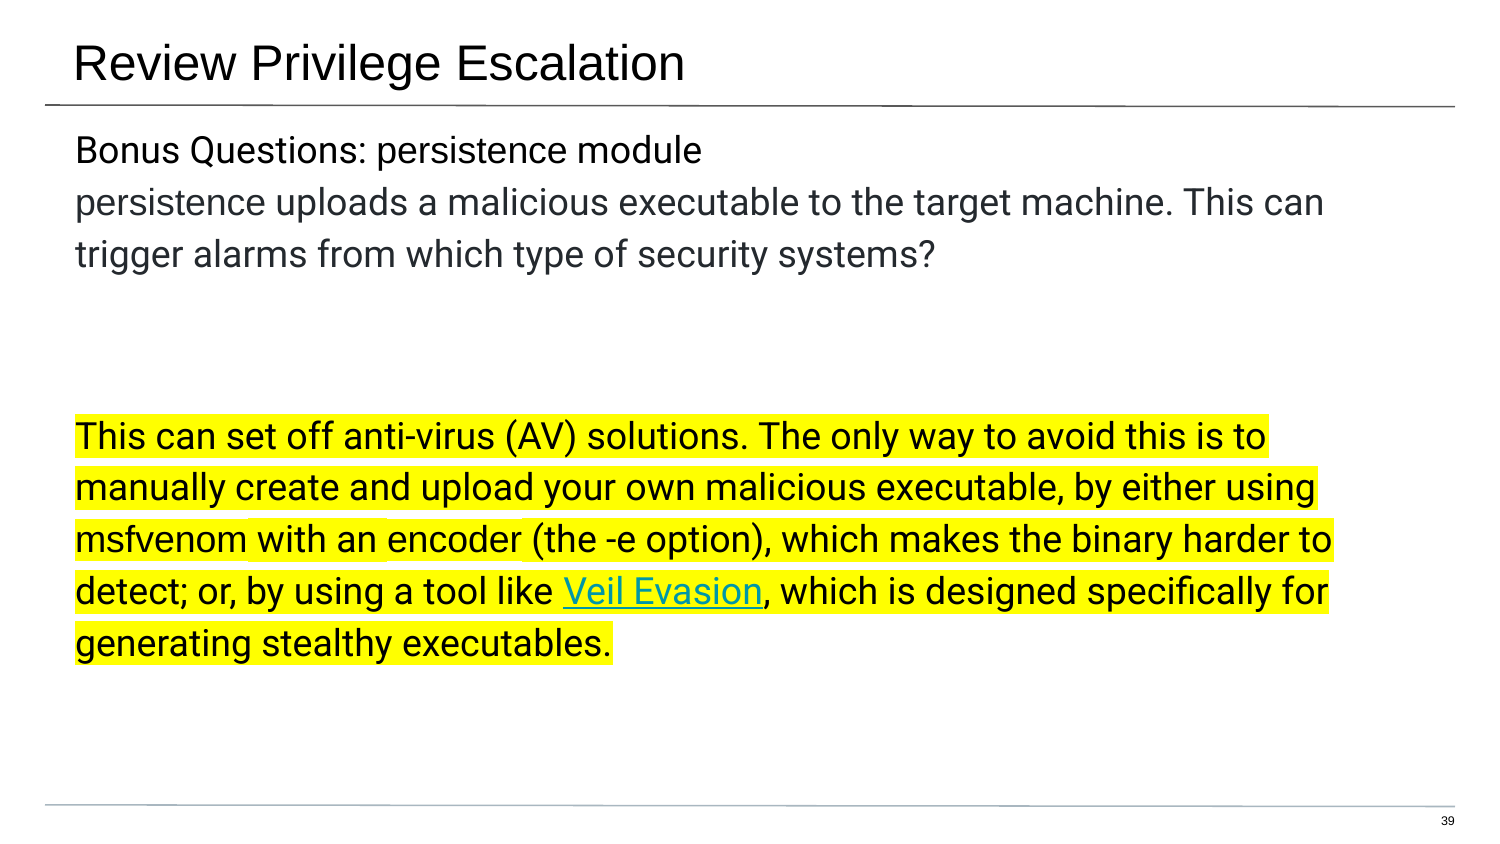

# Review Privilege Escalation
Bonus Questions: persistence module
persistence uploads a malicious executable to the target machine. This can trigger alarms from which type of security systems?

This can set off anti-virus (AV) solutions. The only way to avoid this is to manually create and upload your own malicious executable, by either using msfvenom with an encoder (the -e option), which makes the binary harder to detect; or, by using a tool like Veil Evasion, which is designed specifically for generating stealthy executables.

39